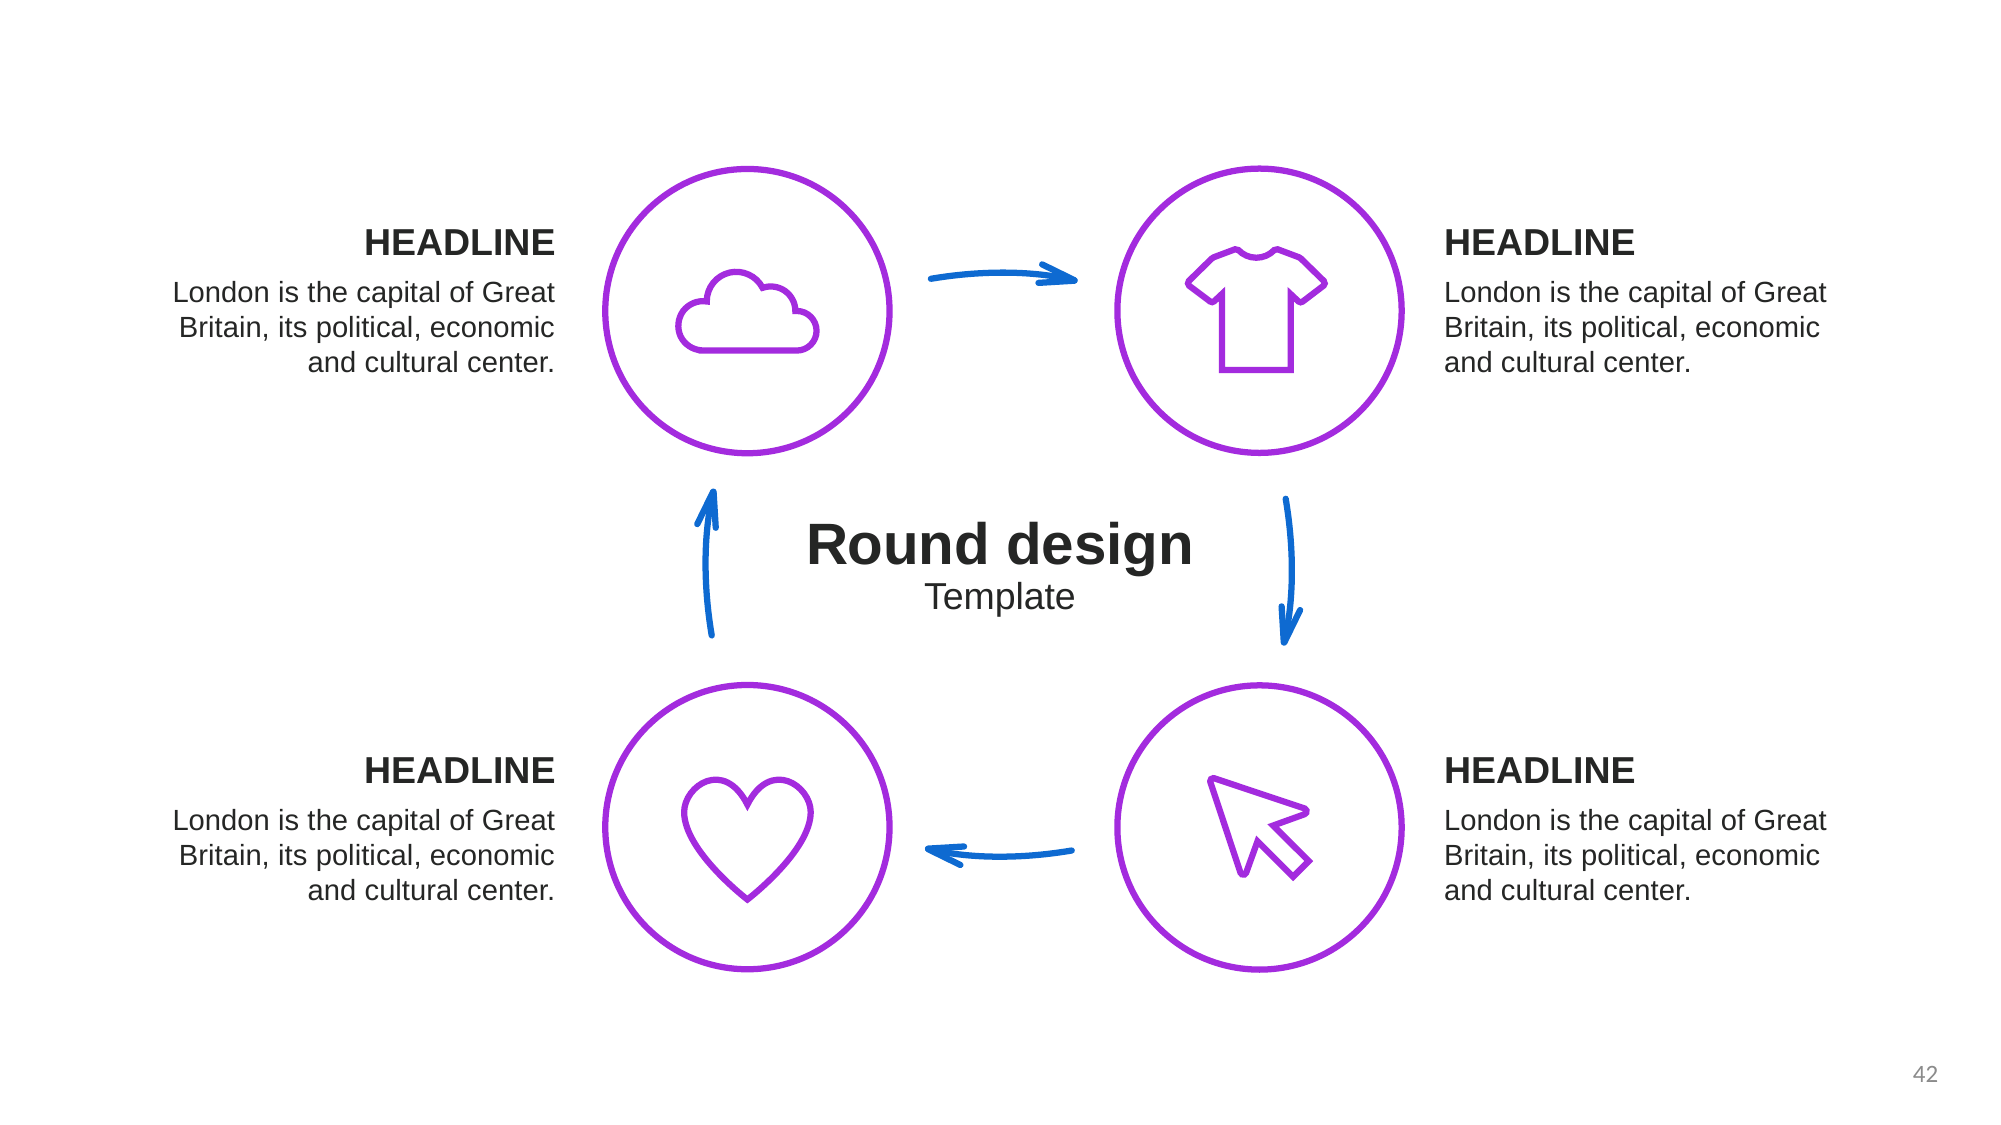

HEADLINE

London is the capital of Great Britain, its political, economic and cultural center.
HEADLINE

London is the capital of Great Britain, its political, economic and cultural center.

Round design
Template

HEADLINE

London is the capital of Great Britain, its political, economic and cultural center.
HEADLINE

London is the capital of Great Britain, its political, economic and cultural center.

42